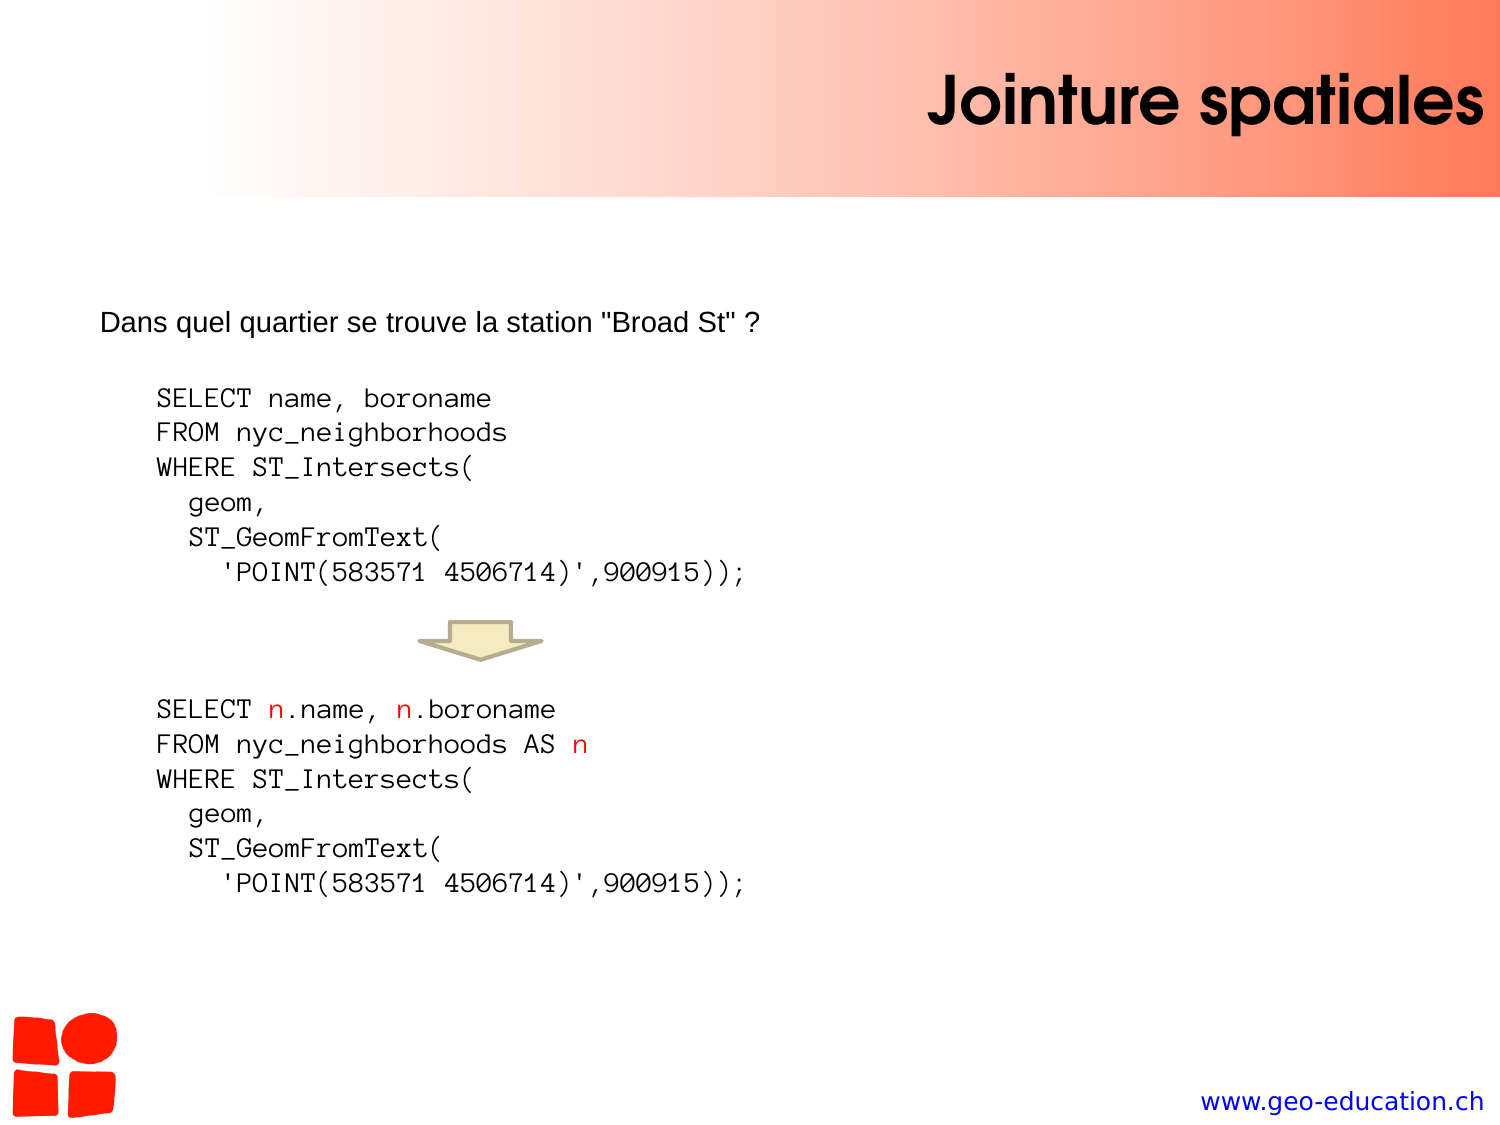

# Jointure spatiales
Dans quel quartier se trouve la station "Broad St" ?
SELECT name, boroname
FROM nyc_neighborhoods
WHERE ST_Intersects(
  geom,
  ST_GeomFromText(
    'POINT(583571 4506714)',900915));

SELECT n.name, n.boroname
FROM nyc_neighborhoods AS n
WHERE ST_Intersects(
  geom,
  ST_GeomFromText(
    'POINT(583571 4506714)',900915));